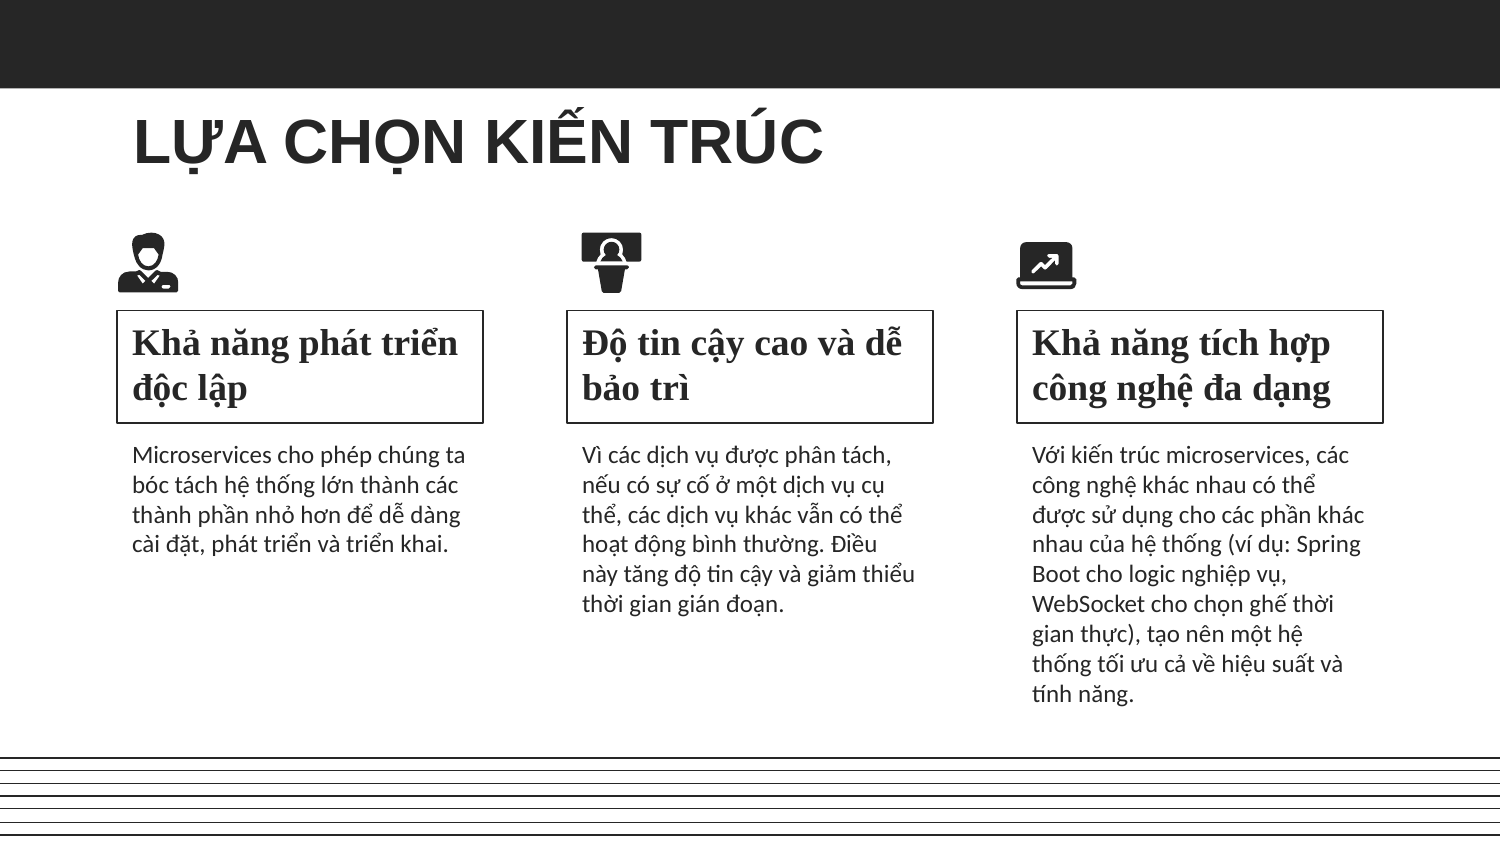

# LỰA CHỌN KIẾN TRÚC

Khả năng phát triển độc lập
Độ tin cậy cao và dễ bảo trì
Khả năng tích hợp công nghệ đa dạng
Với kiến trúc microservices, các công nghệ khác nhau có thể được sử dụng cho các phần khác nhau của hệ thống (ví dụ: Spring Boot cho logic nghiệp vụ, WebSocket cho chọn ghế thời gian thực), tạo nên một hệ thống tối ưu cả về hiệu suất và tính năng.
Microservices cho phép chúng ta bóc tách hệ thống lớn thành các thành phần nhỏ hơn để dễ dàng cài đặt, phát triển và triển khai.
Vì các dịch vụ được phân tách, nếu có sự cố ở một dịch vụ cụ thể, các dịch vụ khác vẫn có thể hoạt động bình thường. Điều này tăng độ tin cậy và giảm thiểu thời gian gián đoạn.